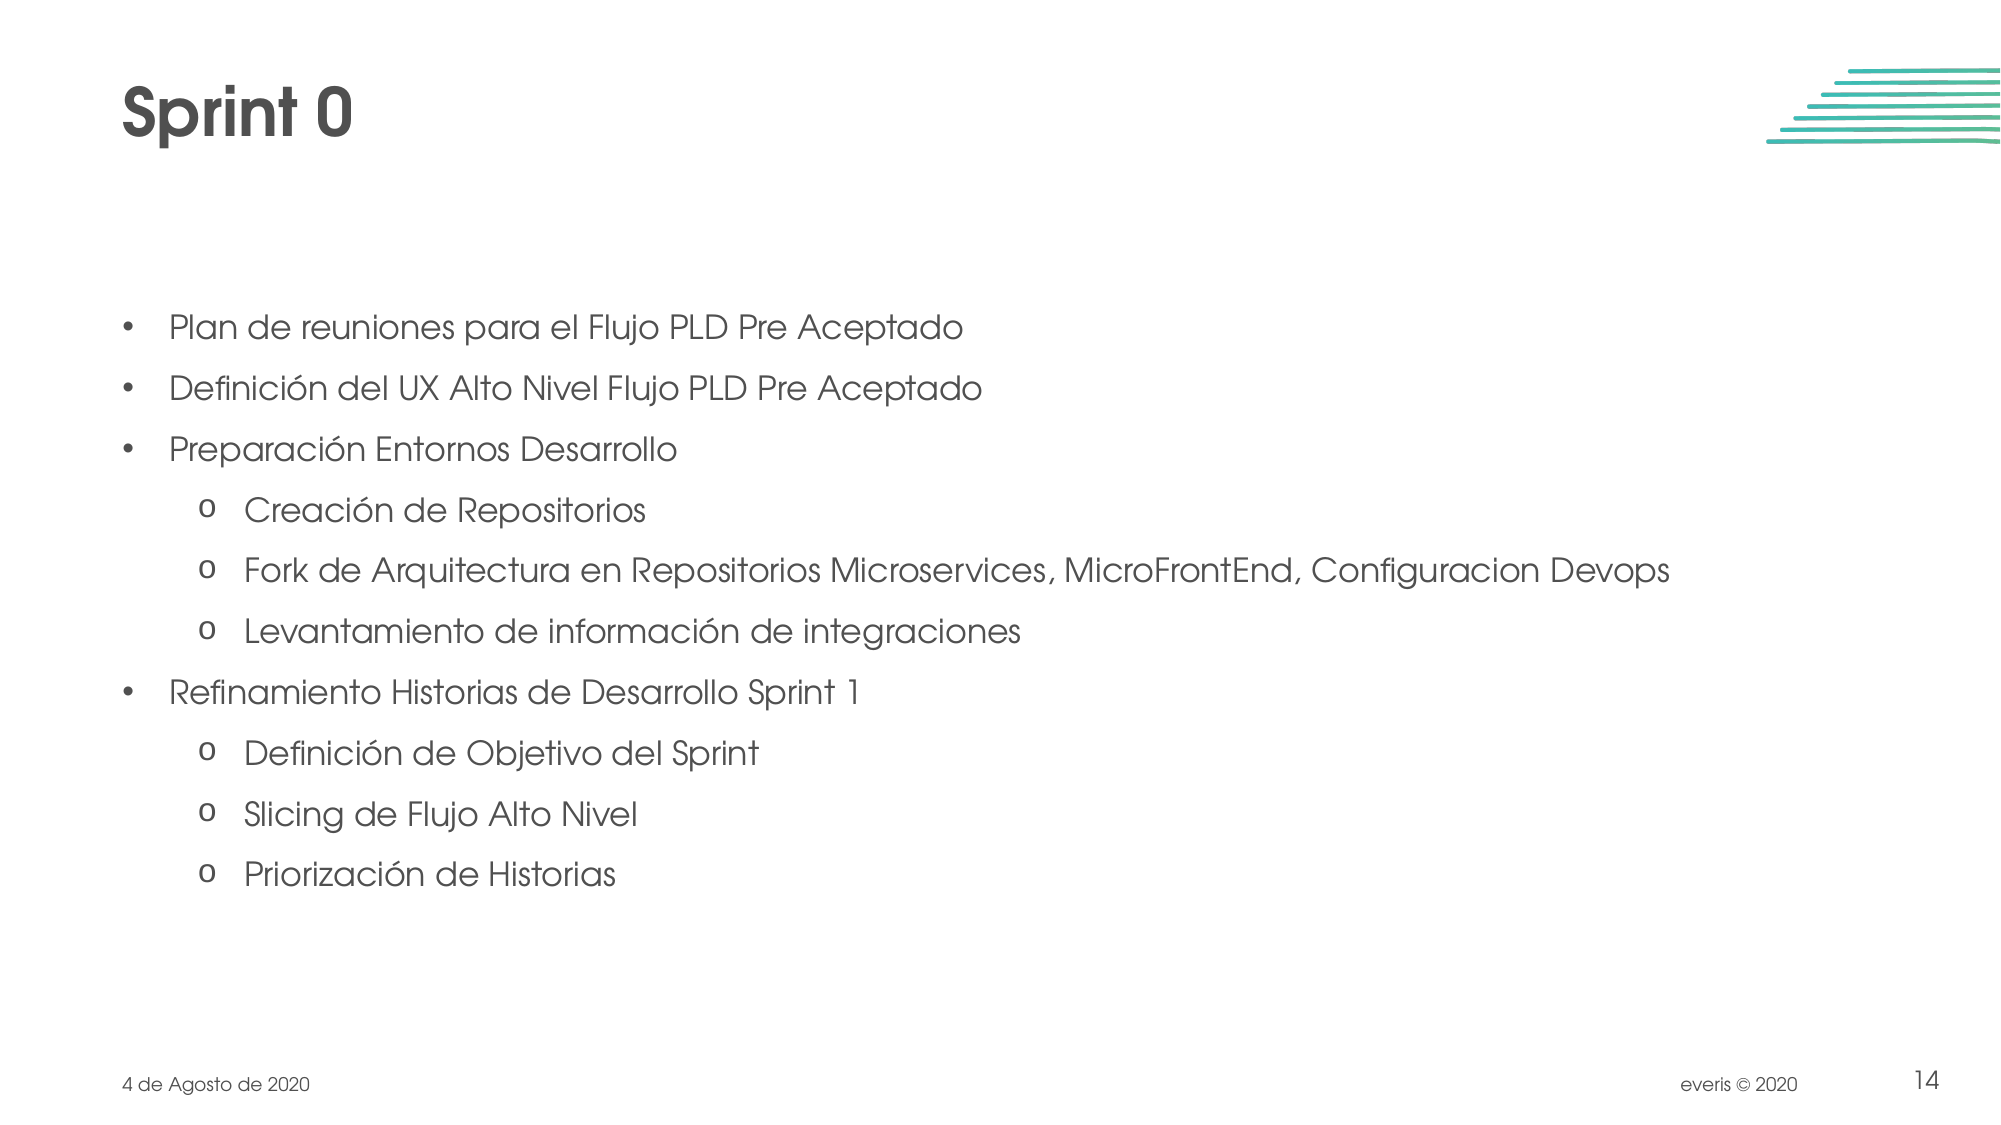

Sprint 0

Plan de reuniones para el Flujo PLD Pre Aceptado
Definición del UX Alto Nivel Flujo PLD Pre Aceptado
Preparación Entornos Desarrollo
Creación de Repositorios
Fork de Arquitectura en Repositorios Microservices, MicroFrontEnd, Configuracion Devops
Levantamiento de información de integraciones
Refinamiento Historias de Desarrollo Sprint 1
Definición de Objetivo del Sprint
Slicing de Flujo Alto Nivel
Priorización de Historias

4 de Agosto de 2020
everis © 2020
14